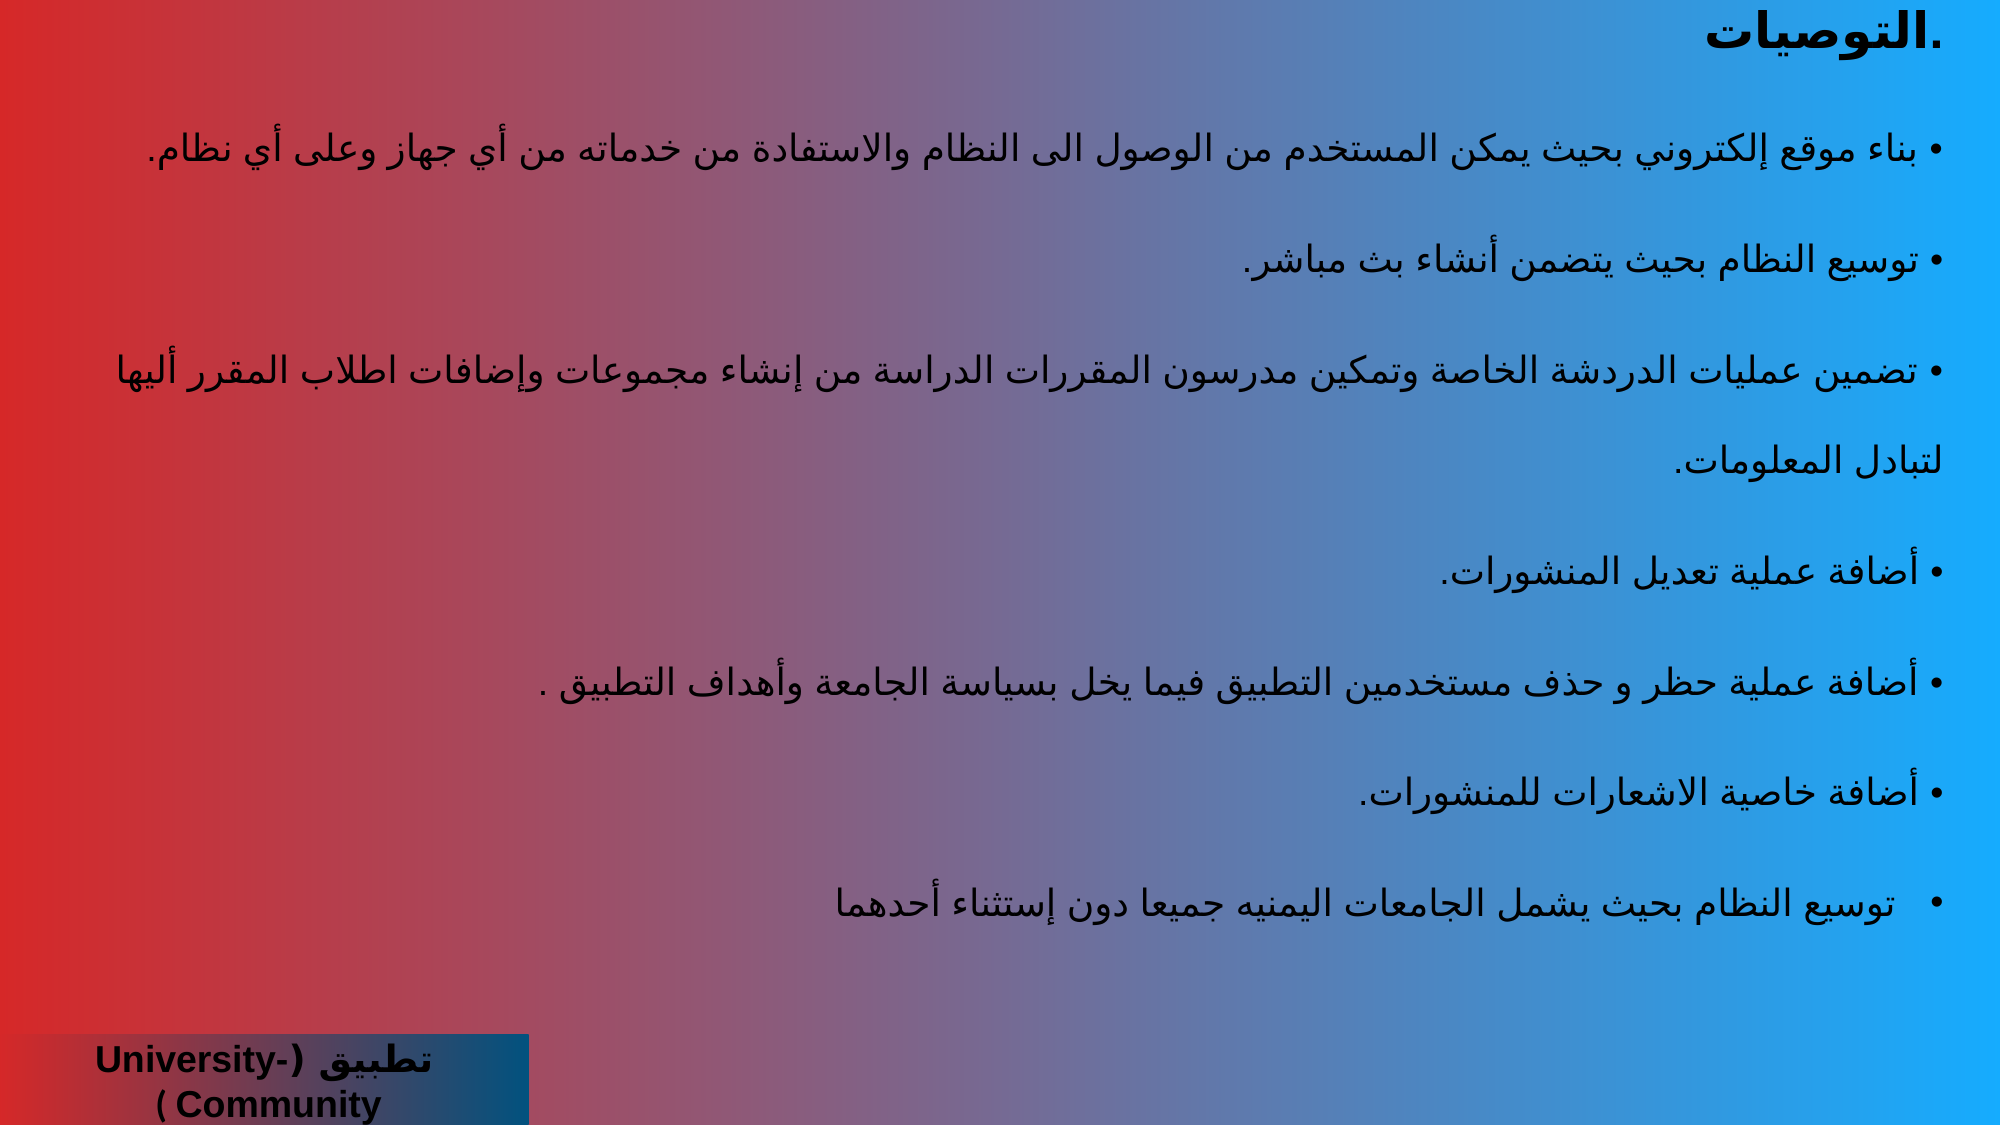

التوصيات.
• بناء موقع إلكتروني بحيث يمكن المستخدم من الوصول الى النظام والاستفادة من خدماته من أي جهاز وعلى أي نظام.
• توسيع النظام بحيث يتضمن أنشاء بث مباشر.
• تضمين عمليات الدردشة الخاصة وتمكين مدرسون المقررات الدراسة من إنشاء مجموعات وإضافات اطلاب المقرر أليها لتبادل المعلومات.
• أضافة عملية تعديل المنشورات.
• أضافة عملية حظر و حذف مستخدمين التطبيق فيما يخل بسياسة الجامعة وأهداف التطبيق .
• أضافة خاصية الاشعارات للمنشورات.
توسيع النظام بحيث يشمل الجامعات اليمنيه جميعا دون إستثناء أحدهما
تطبيق (University-Community )